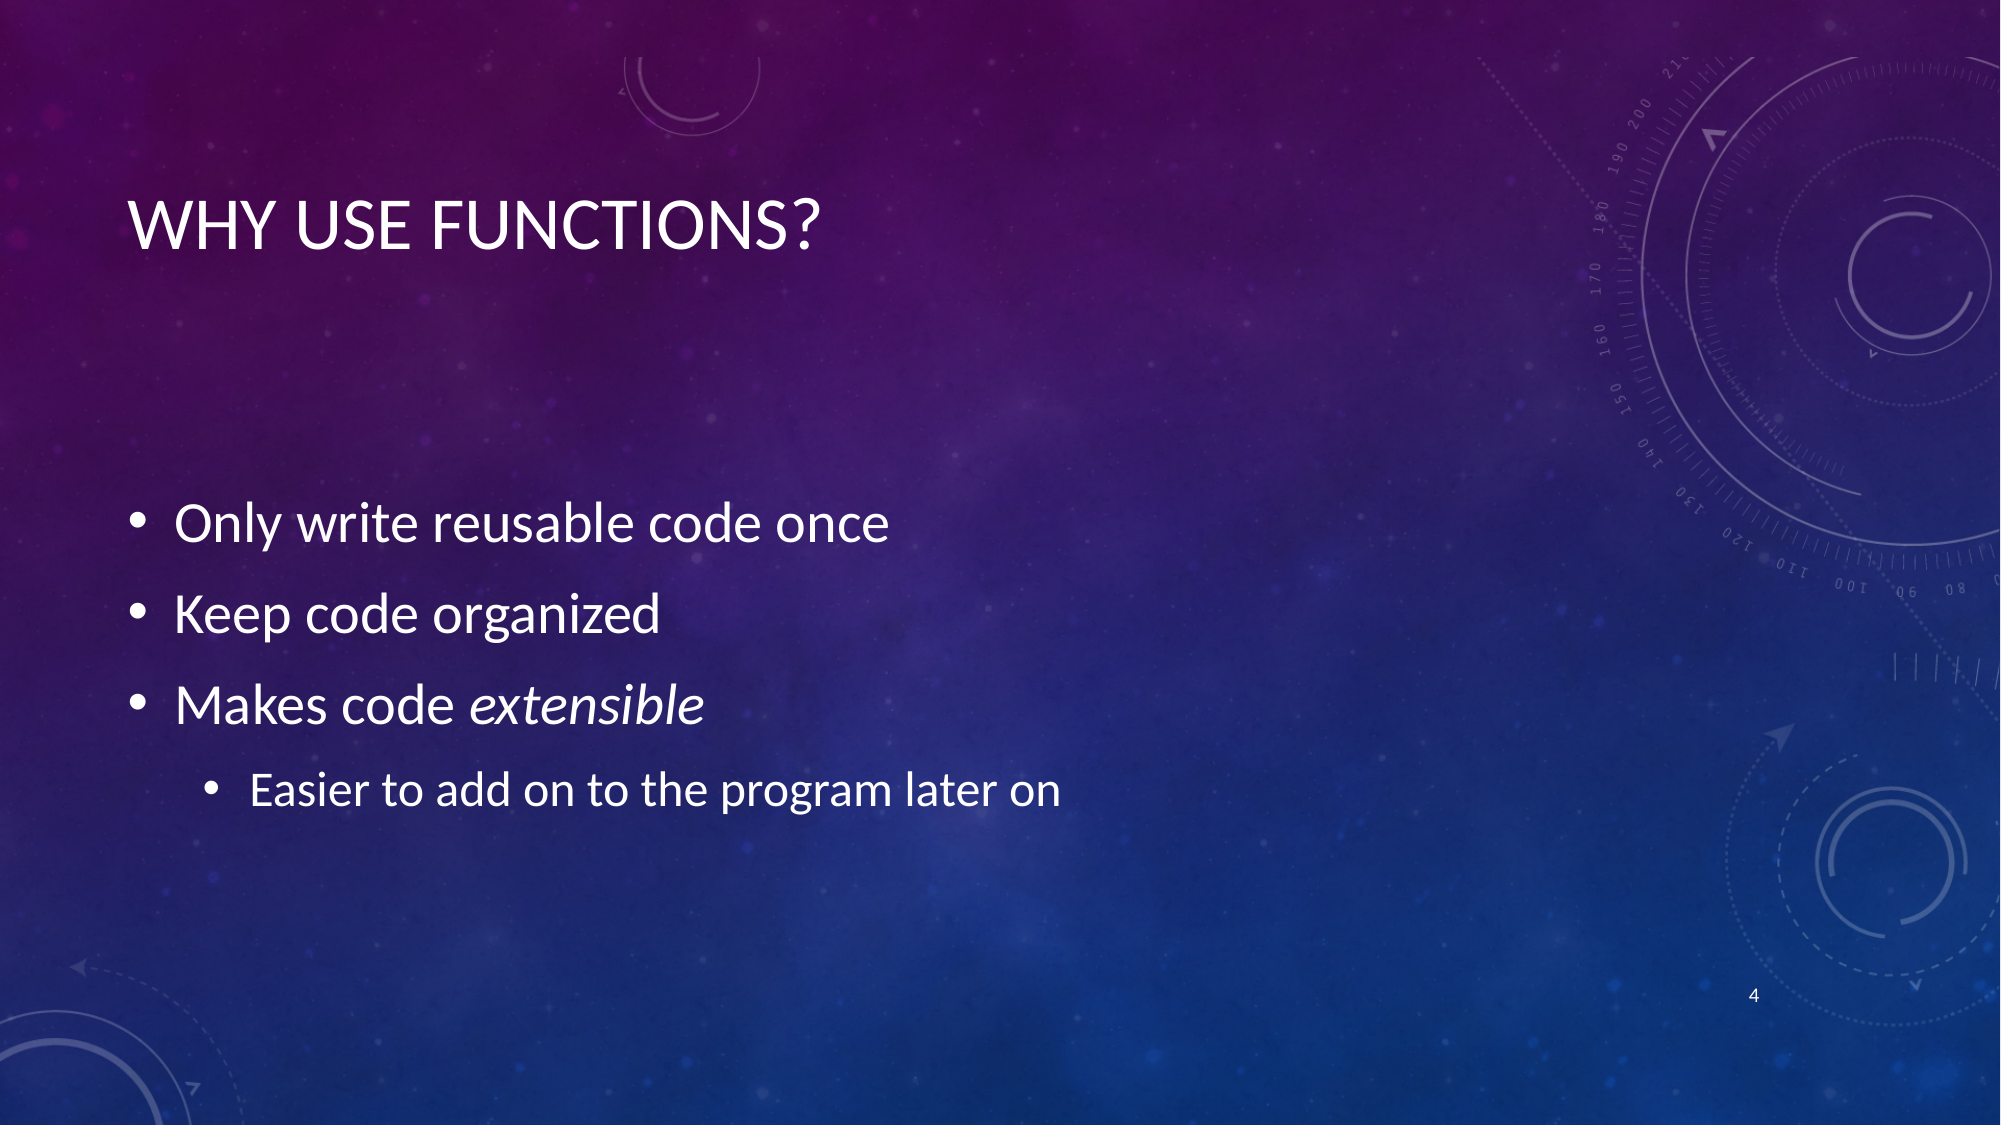

# Why use functions?
Only write reusable code once
Keep code organized
Makes code extensible
Easier to add on to the program later on
4